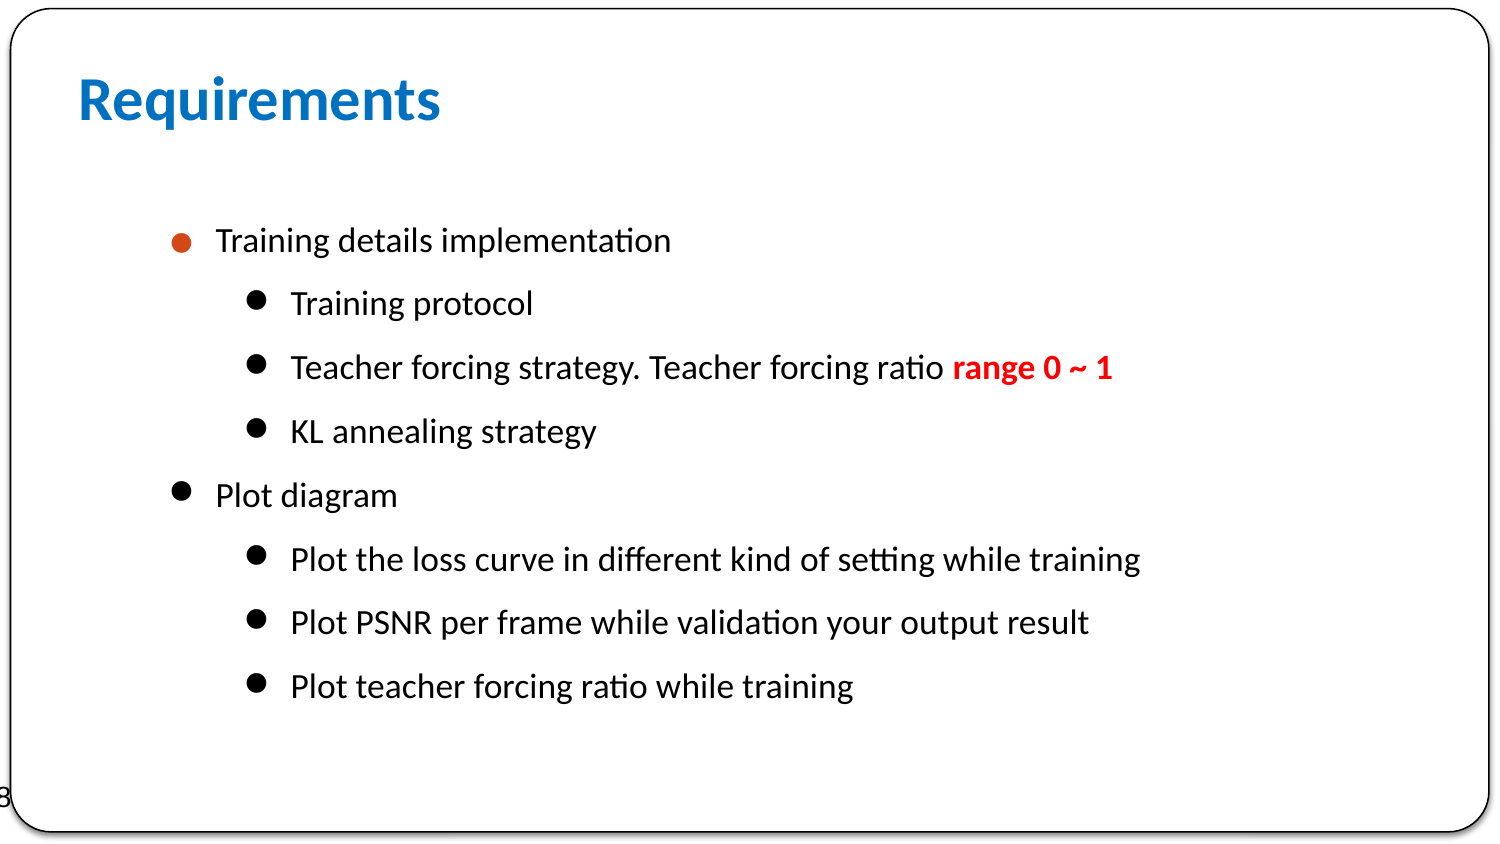

Requirements

Training details implementation
Training protocol
Teacher forcing strategy. Teacher forcing ratio range 0 ~ 1
KL annealing strategy
Plot diagram
Plot the loss curve in different kind of setting while training
Plot PSNR per frame while validation your output result
Plot teacher forcing ratio while training